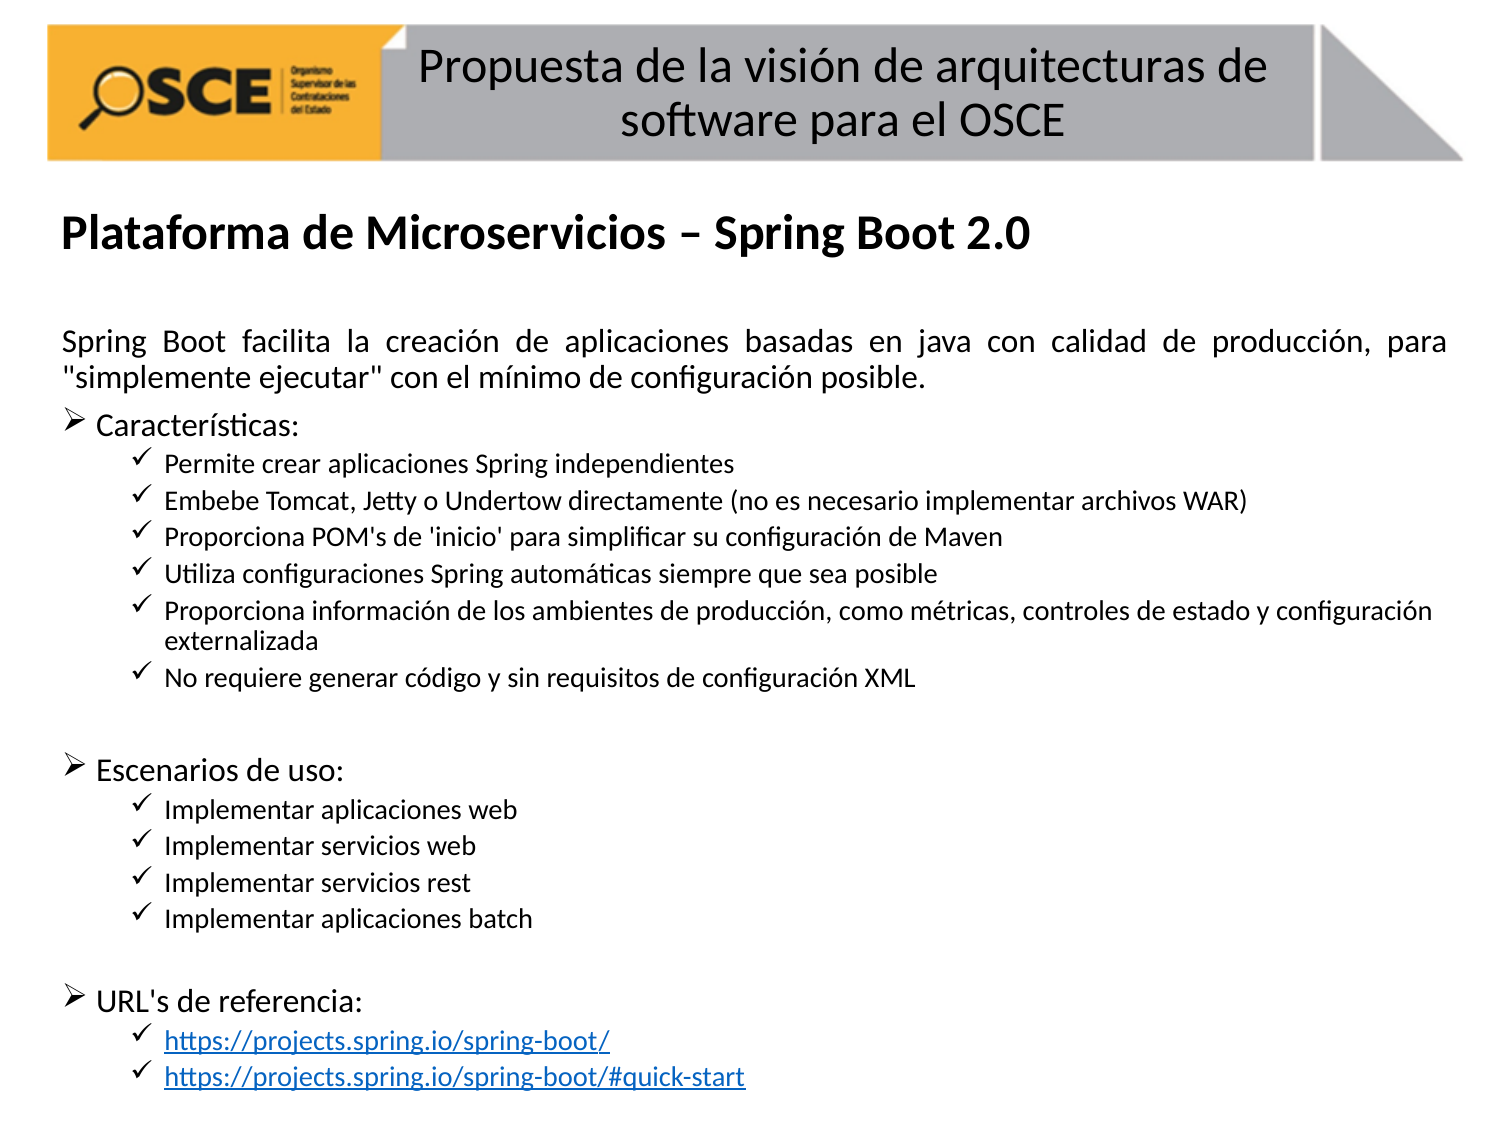

# Propuesta de la visión de arquitecturas de software para el OSCE
Plataforma de Microservicios – Spring Boot 2.0
Spring Boot facilita la creación de aplicaciones basadas en java con calidad de producción, para "simplemente ejecutar" con el mínimo de configuración posible.
Características:
Permite crear aplicaciones Spring independientes
Embebe Tomcat, Jetty o Undertow directamente (no es necesario implementar archivos WAR)
Proporciona POM's de 'inicio' para simplificar su configuración de Maven
Utiliza configuraciones Spring automáticas siempre que sea posible
Proporciona información de los ambientes de producción, como métricas, controles de estado y configuración externalizada
No requiere generar código y sin requisitos de configuración XML

Escenarios de uso:
Implementar aplicaciones web
Implementar servicios web
Implementar servicios rest
Implementar aplicaciones batch

URL's de referencia:
https://projects.spring.io/spring-boot/
https://projects.spring.io/spring-boot/#quick-start